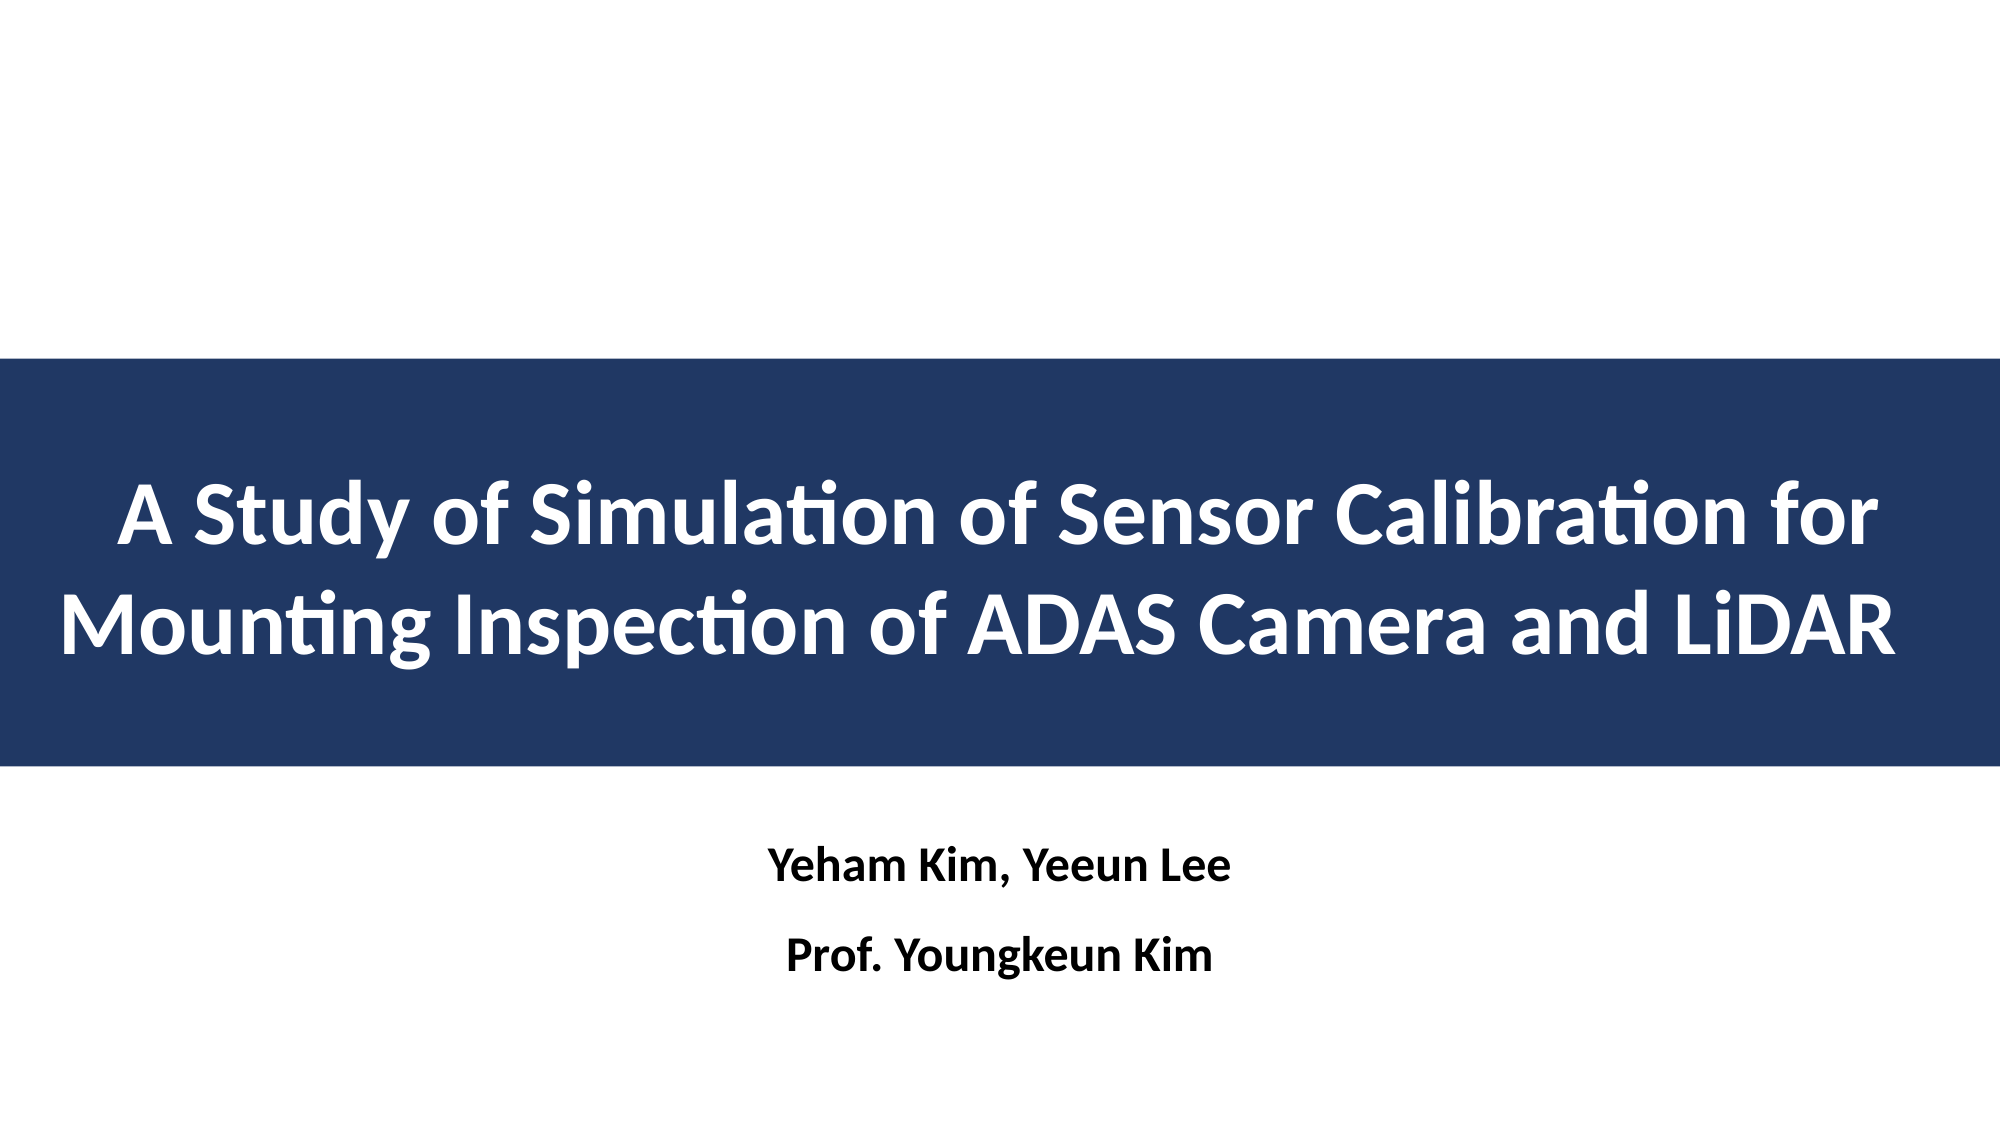

A Study of Simulation of Sensor Calibration for Mounting Inspection of ADAS Camera and LiDAR
Yeham Kim, Yeeun Lee
Prof. Youngkeun Kim